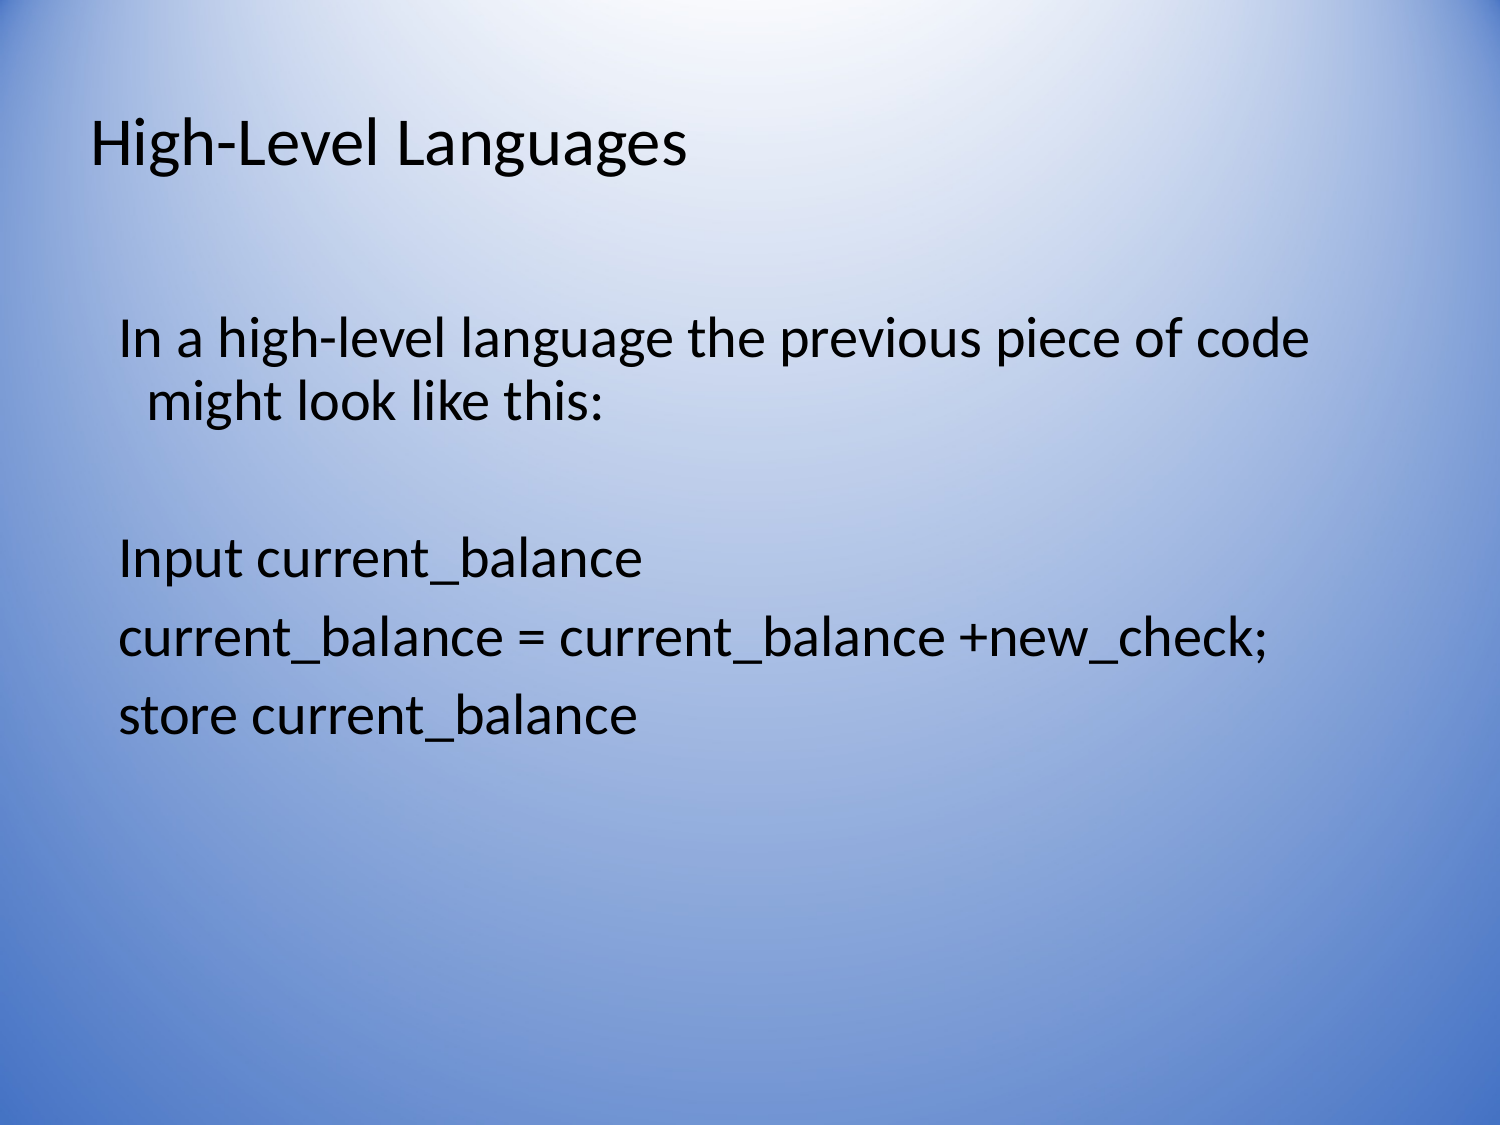

# High-Level Languages
In a high-level language the previous piece of code might look like this:

Input current_balance
current_balance = current_balance +new_check;
store current_balance